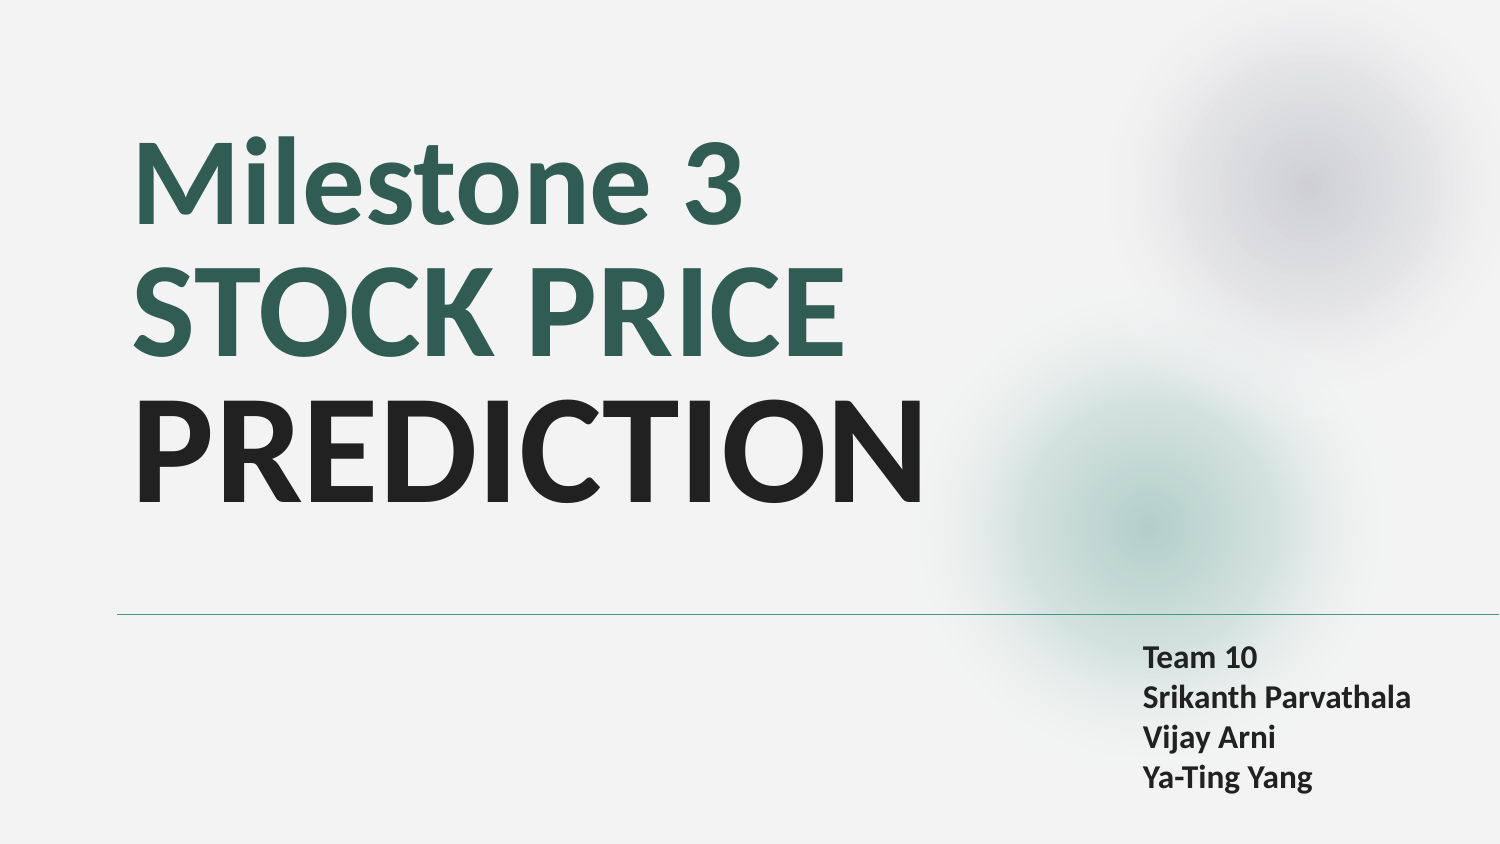

Milestone 3 STOCK PRICE
PREDICTION
Team 10
Srikanth Parvathala
Vijay Arni
Ya-Ting Yang